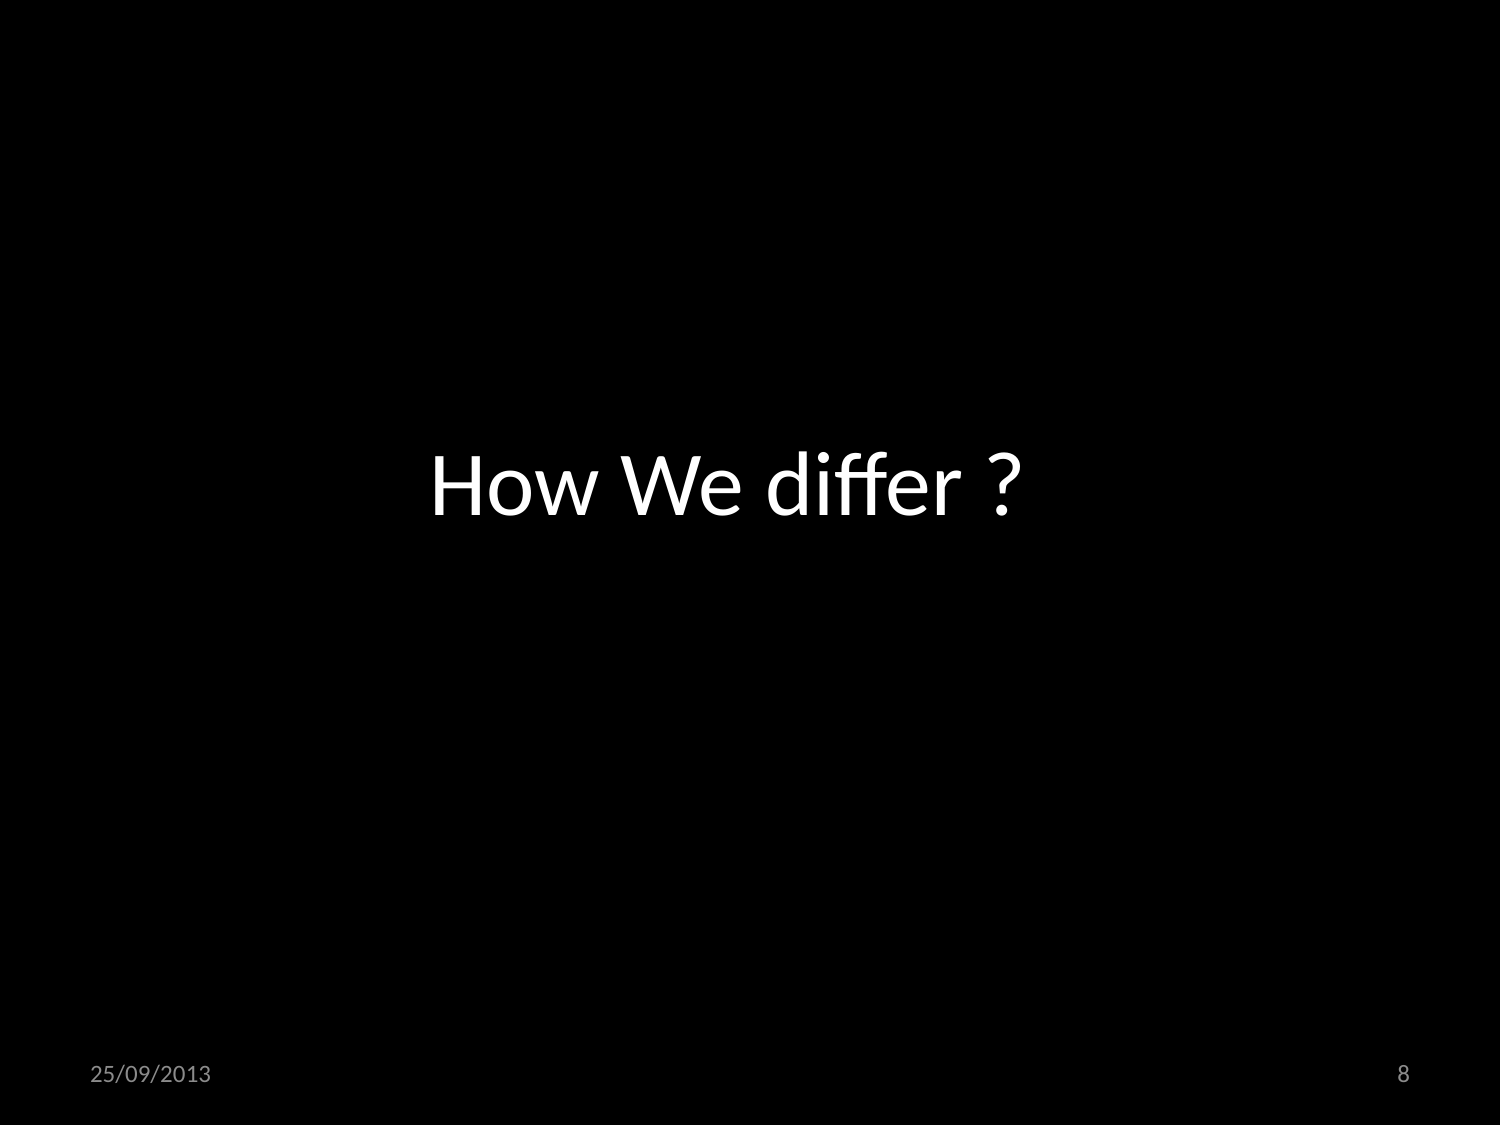

# How We differ ?
25/09/2013
8